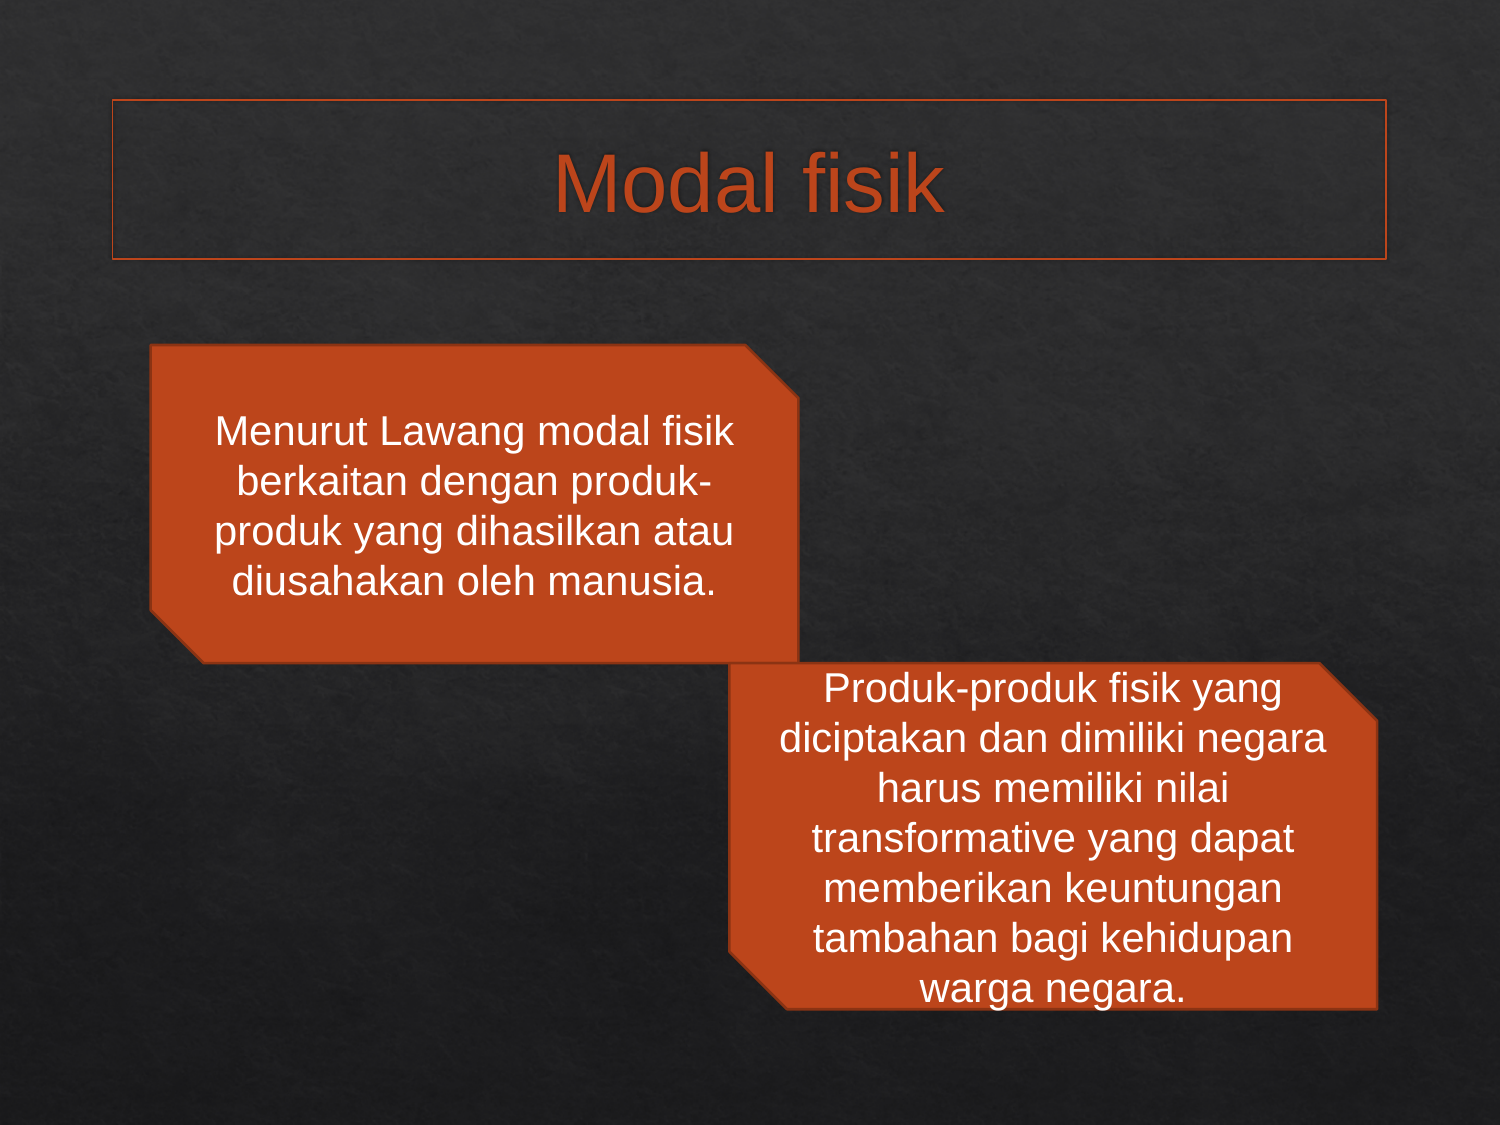

# Modal fisik
Menurut Lawang modal fisik berkaitan dengan produk-produk yang dihasilkan atau diusahakan oleh manusia.
Produk-produk fisik yang diciptakan dan dimiliki negara harus memiliki nilai transformative yang dapat memberikan keuntungan tambahan bagi kehidupan warga negara.